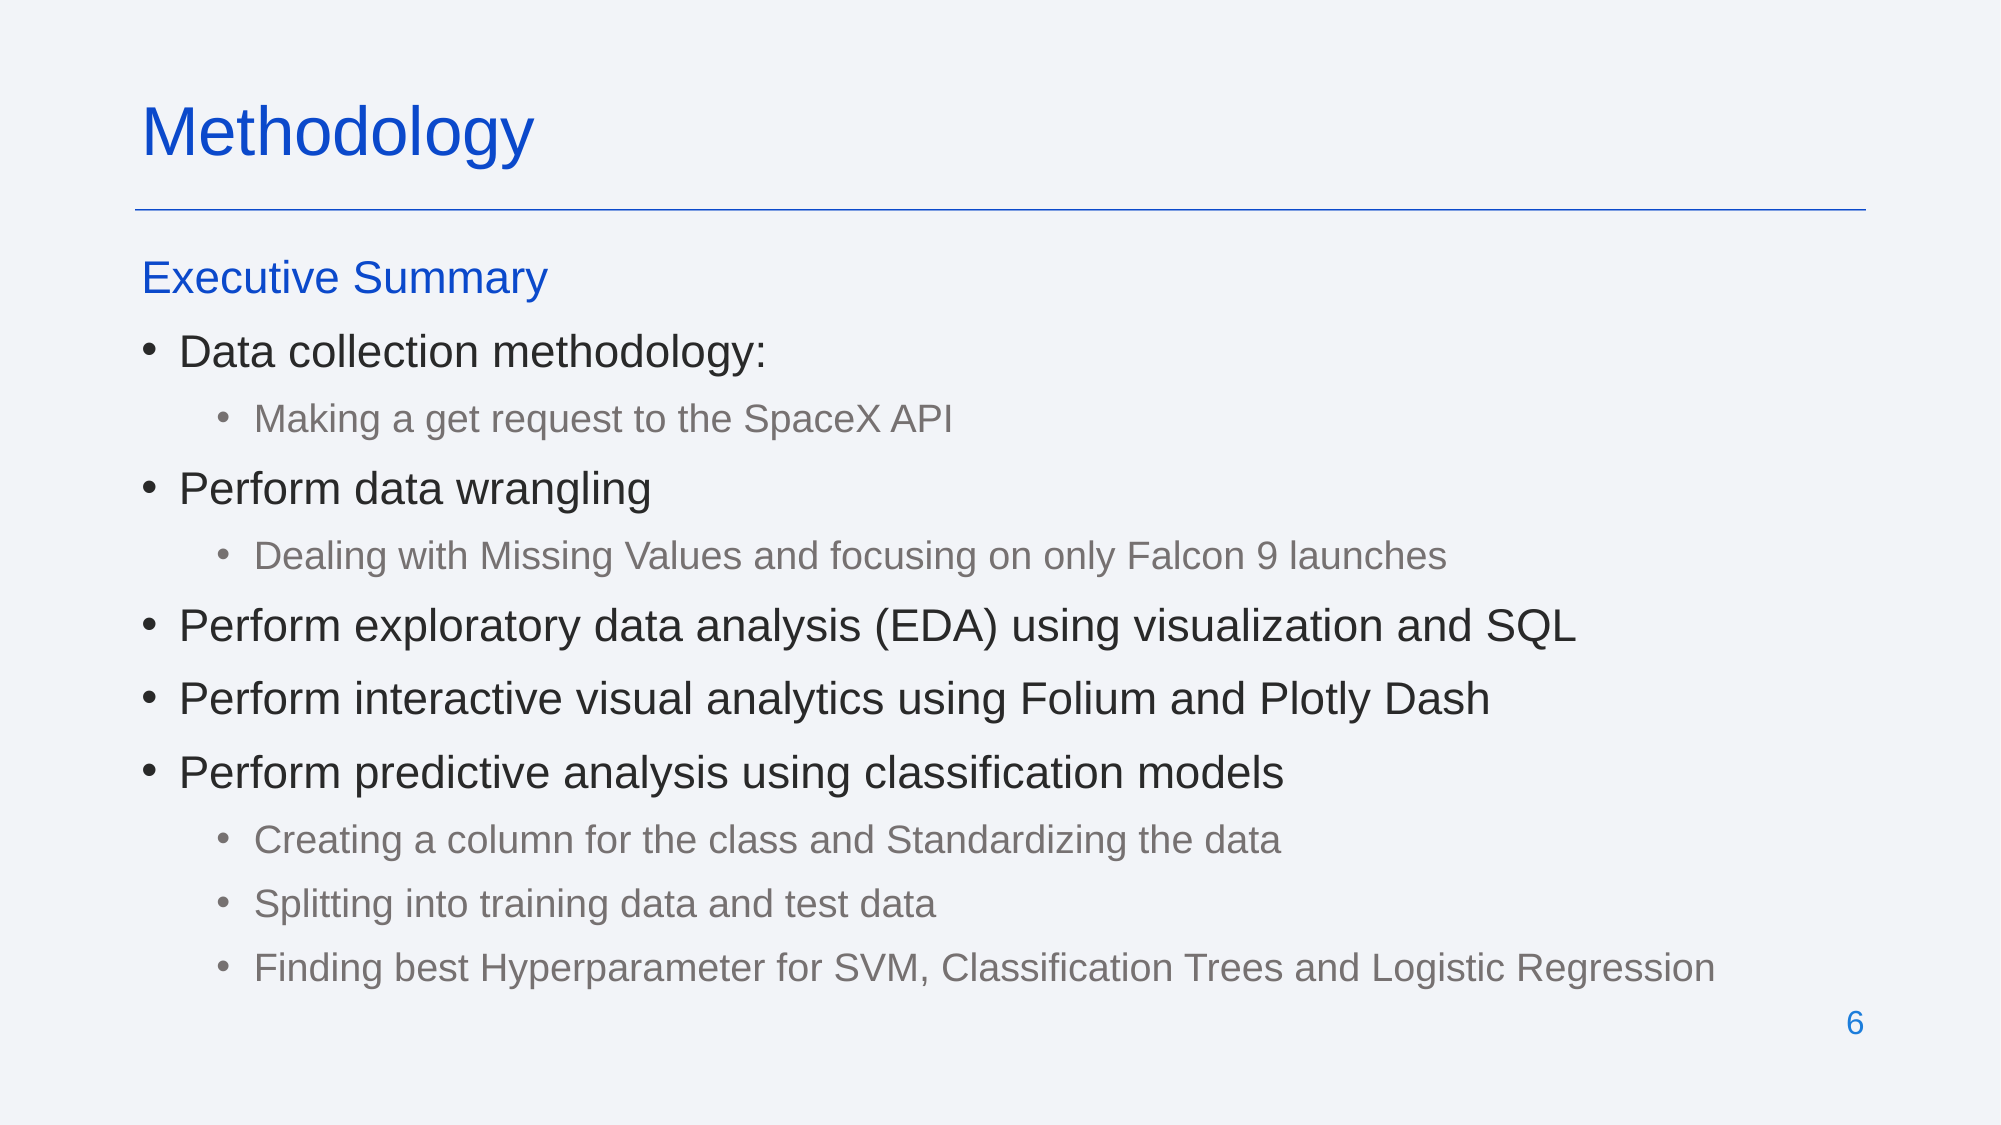

Methodology
Executive Summary
Data collection methodology:
Making a get request to the SpaceX API
Perform data wrangling
Dealing with Missing Values and focusing on only Falcon 9 launches
Perform exploratory data analysis (EDA) using visualization and SQL
Perform interactive visual analytics using Folium and Plotly Dash
Perform predictive analysis using classification models
Creating a column for the class and Standardizing the data
Splitting into training data and test data
Finding best Hyperparameter for SVM, Classification Trees and Logistic Regression

6